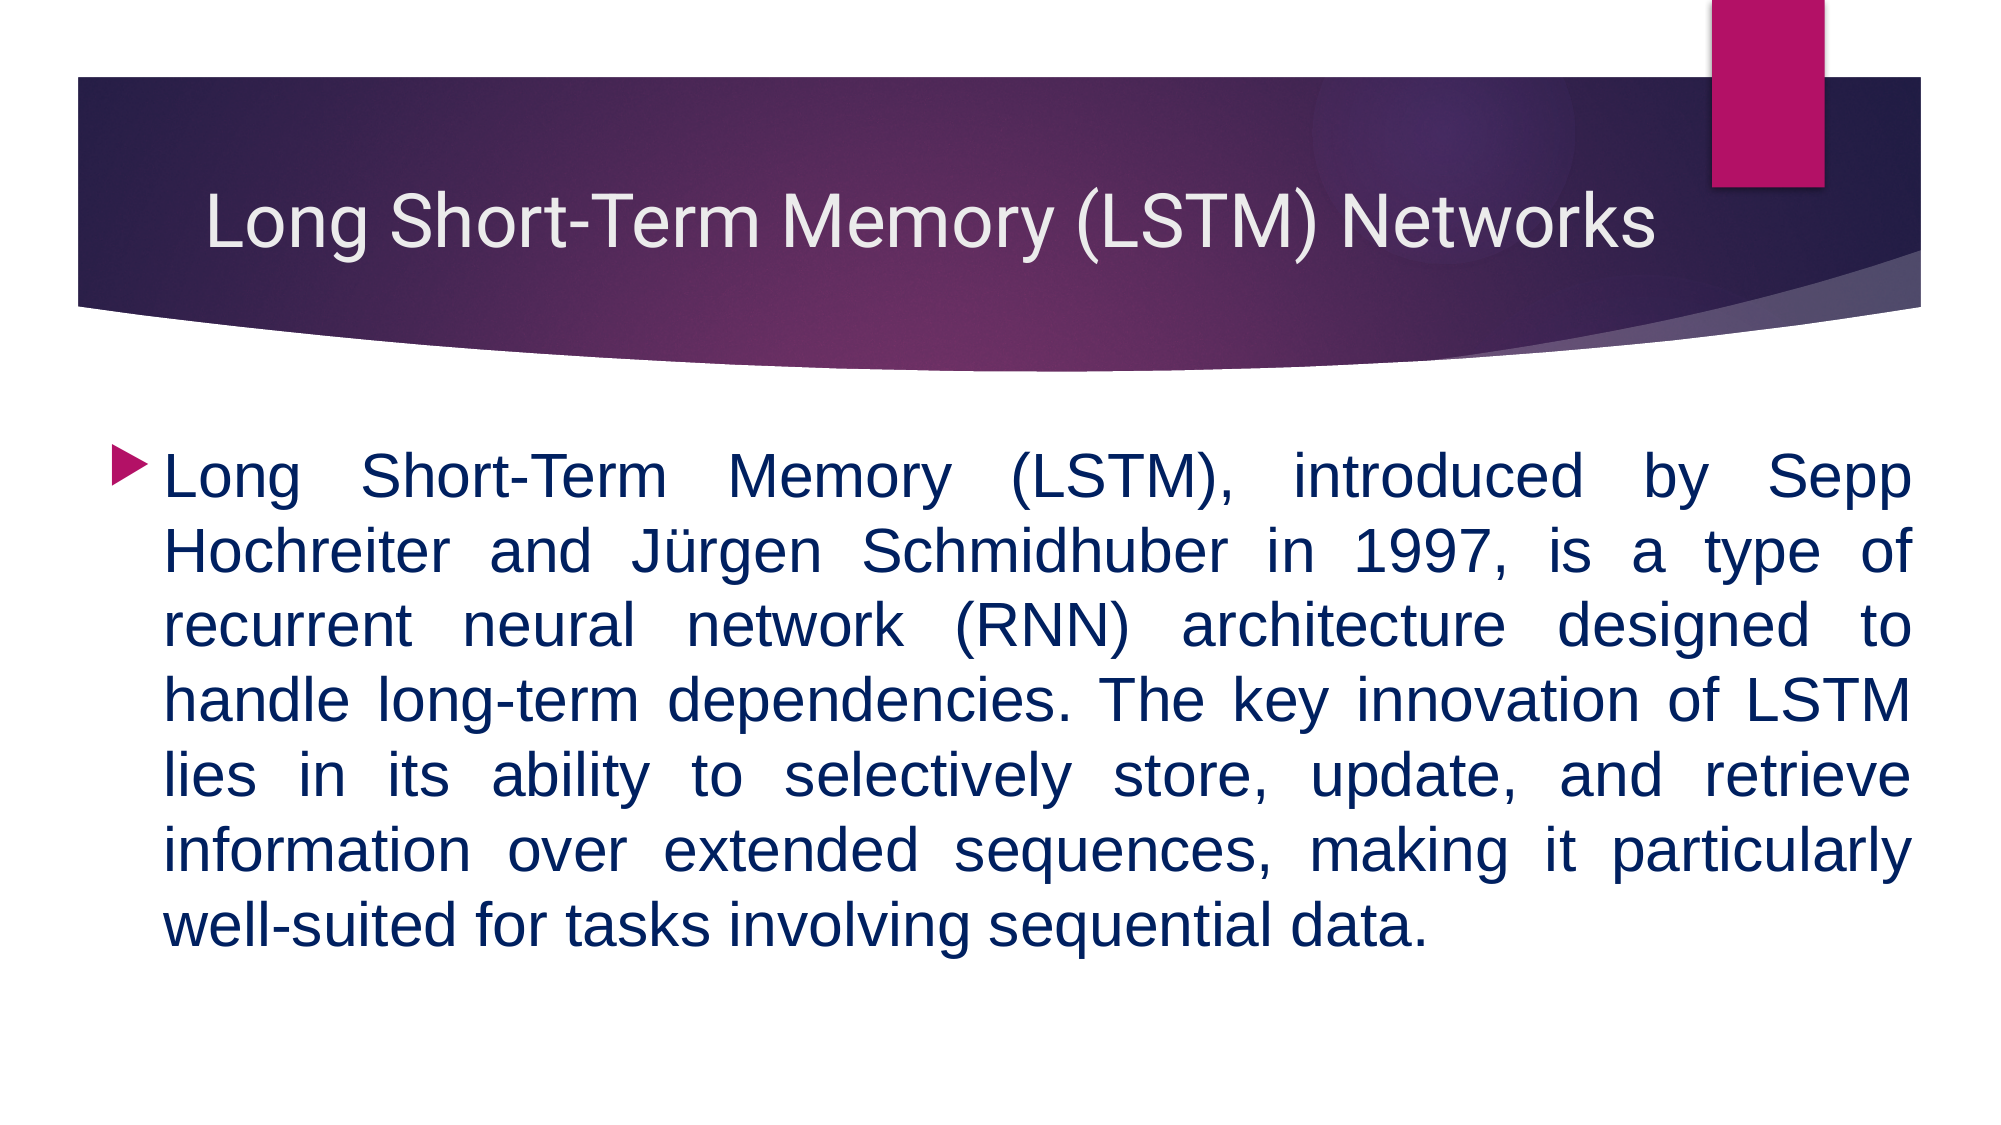

# Long Short-Term Memory (LSTM) Networks
Long Short-Term Memory (LSTM), introduced by Sepp Hochreiter and Jürgen Schmidhuber in 1997, is a type of recurrent neural network (RNN) architecture designed to handle long-term dependencies. The key innovation of LSTM lies in its ability to selectively store, update, and retrieve information over extended sequences, making it particularly well-suited for tasks involving sequential data.